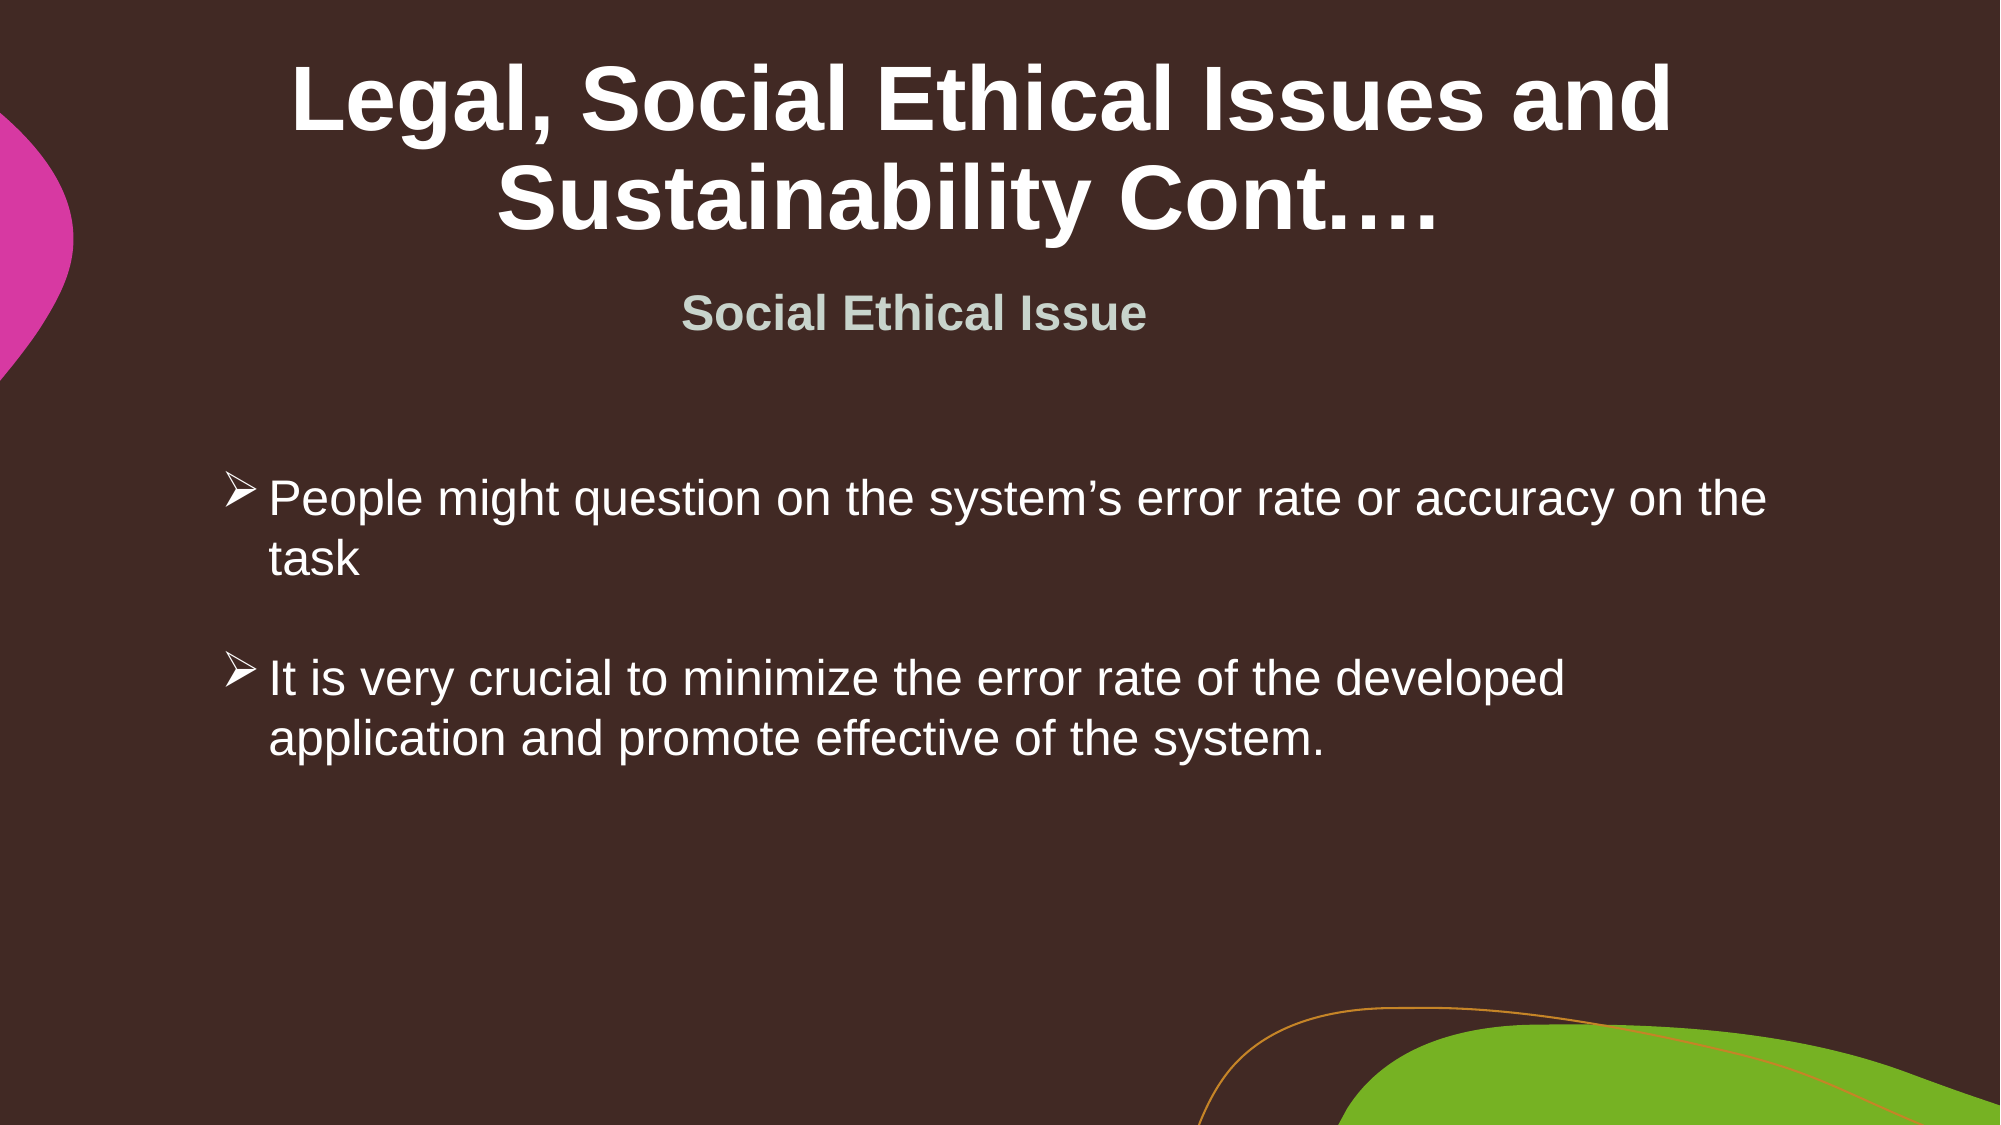

# Legal, Social Ethical Issues and Sustainability Cont.…
Social Ethical Issue
People might question on the system’s error rate or accuracy on the task

It is very crucial to minimize the error rate of the developed application and promote effective of the system.